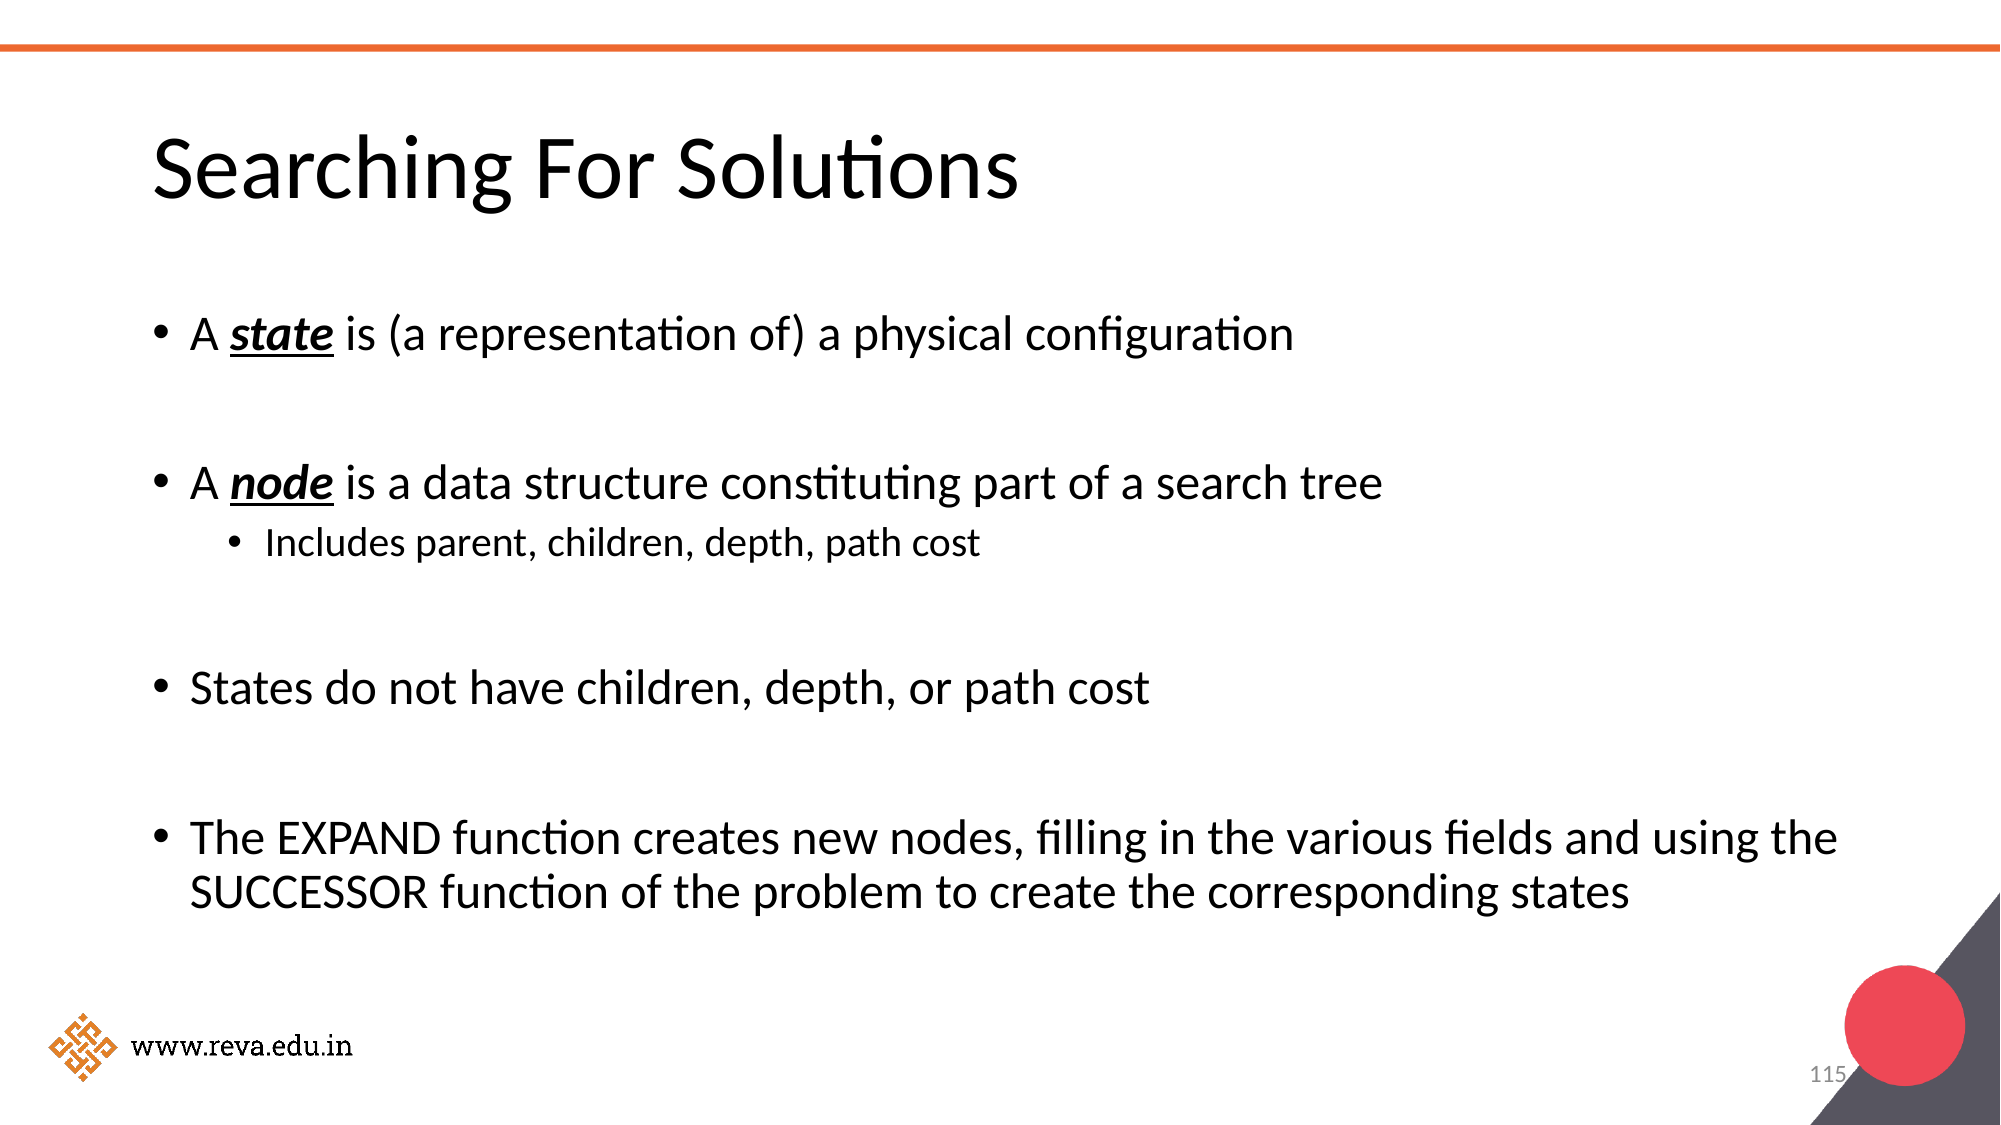

# Searching For Solutions
A state is (a representation of) a physical configuration

A node is a data structure constituting part of a search tree
Includes parent, children, depth, path cost

States do not have children, depth, or path cost

The EXPAND function creates new nodes, filling in the various fields and using the SUCCESSOR function of the problem to create the corresponding states
115